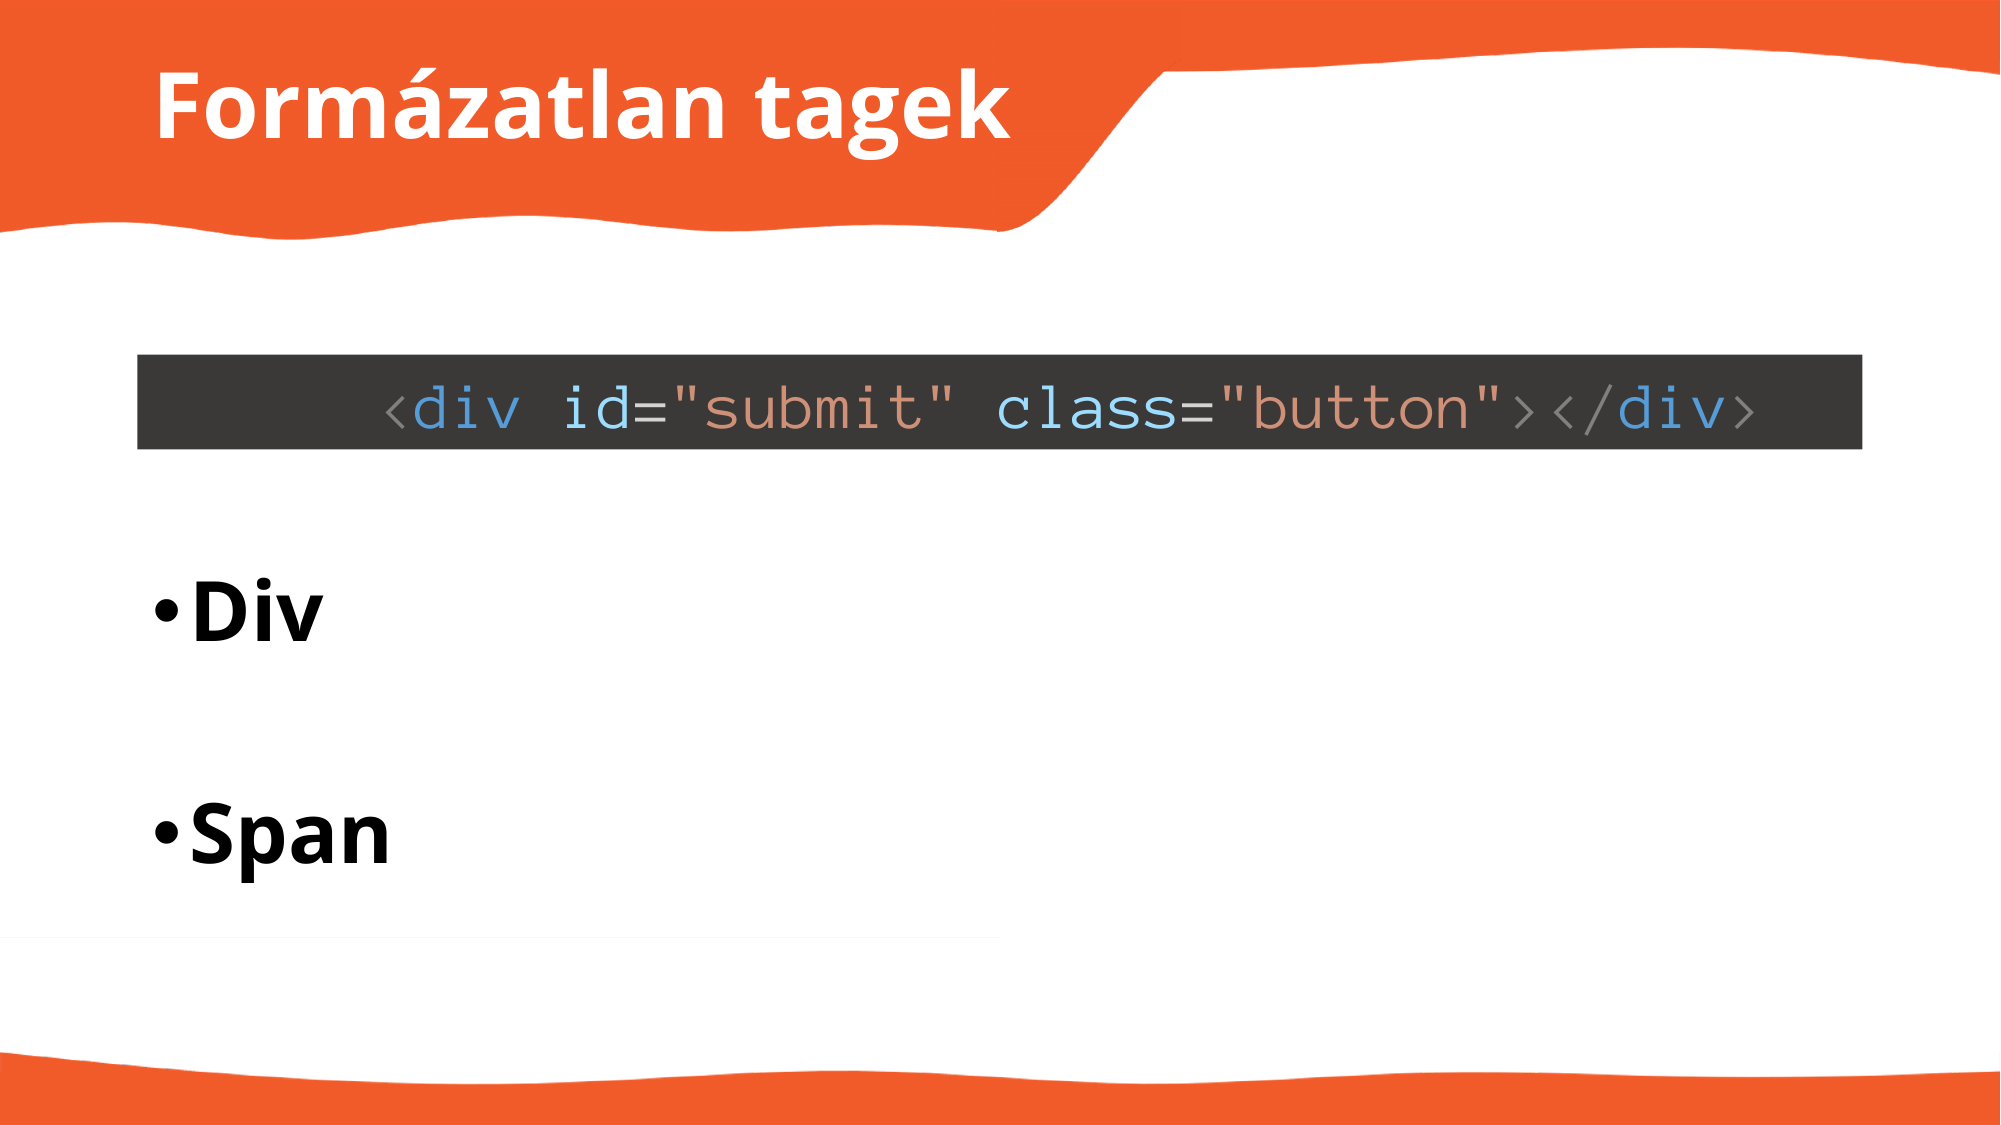

# Formázatlan tagek
    <div id="submit" class="button"></div>
Div

Span